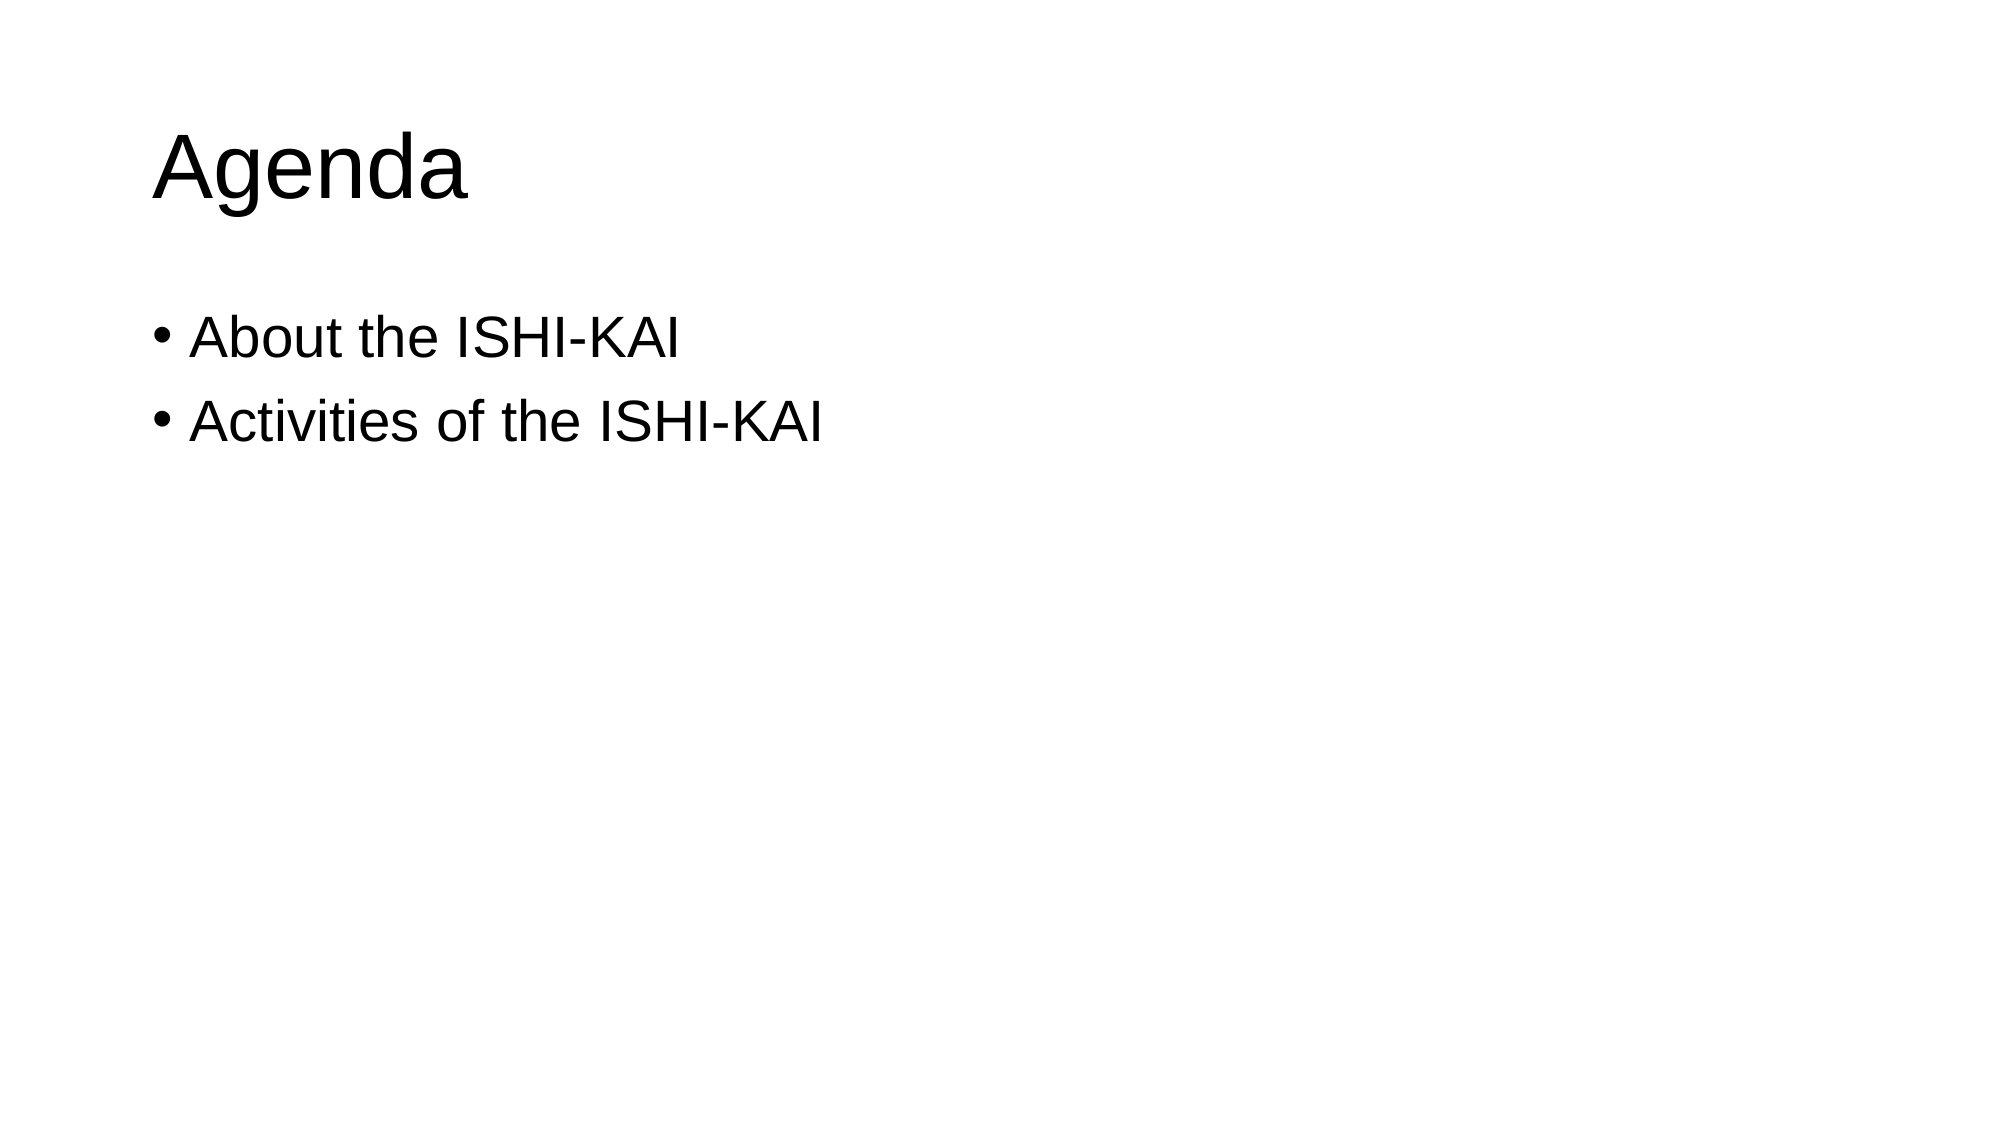

# Agenda
About the ISHI-KAI
Activities of the ISHI-KAI